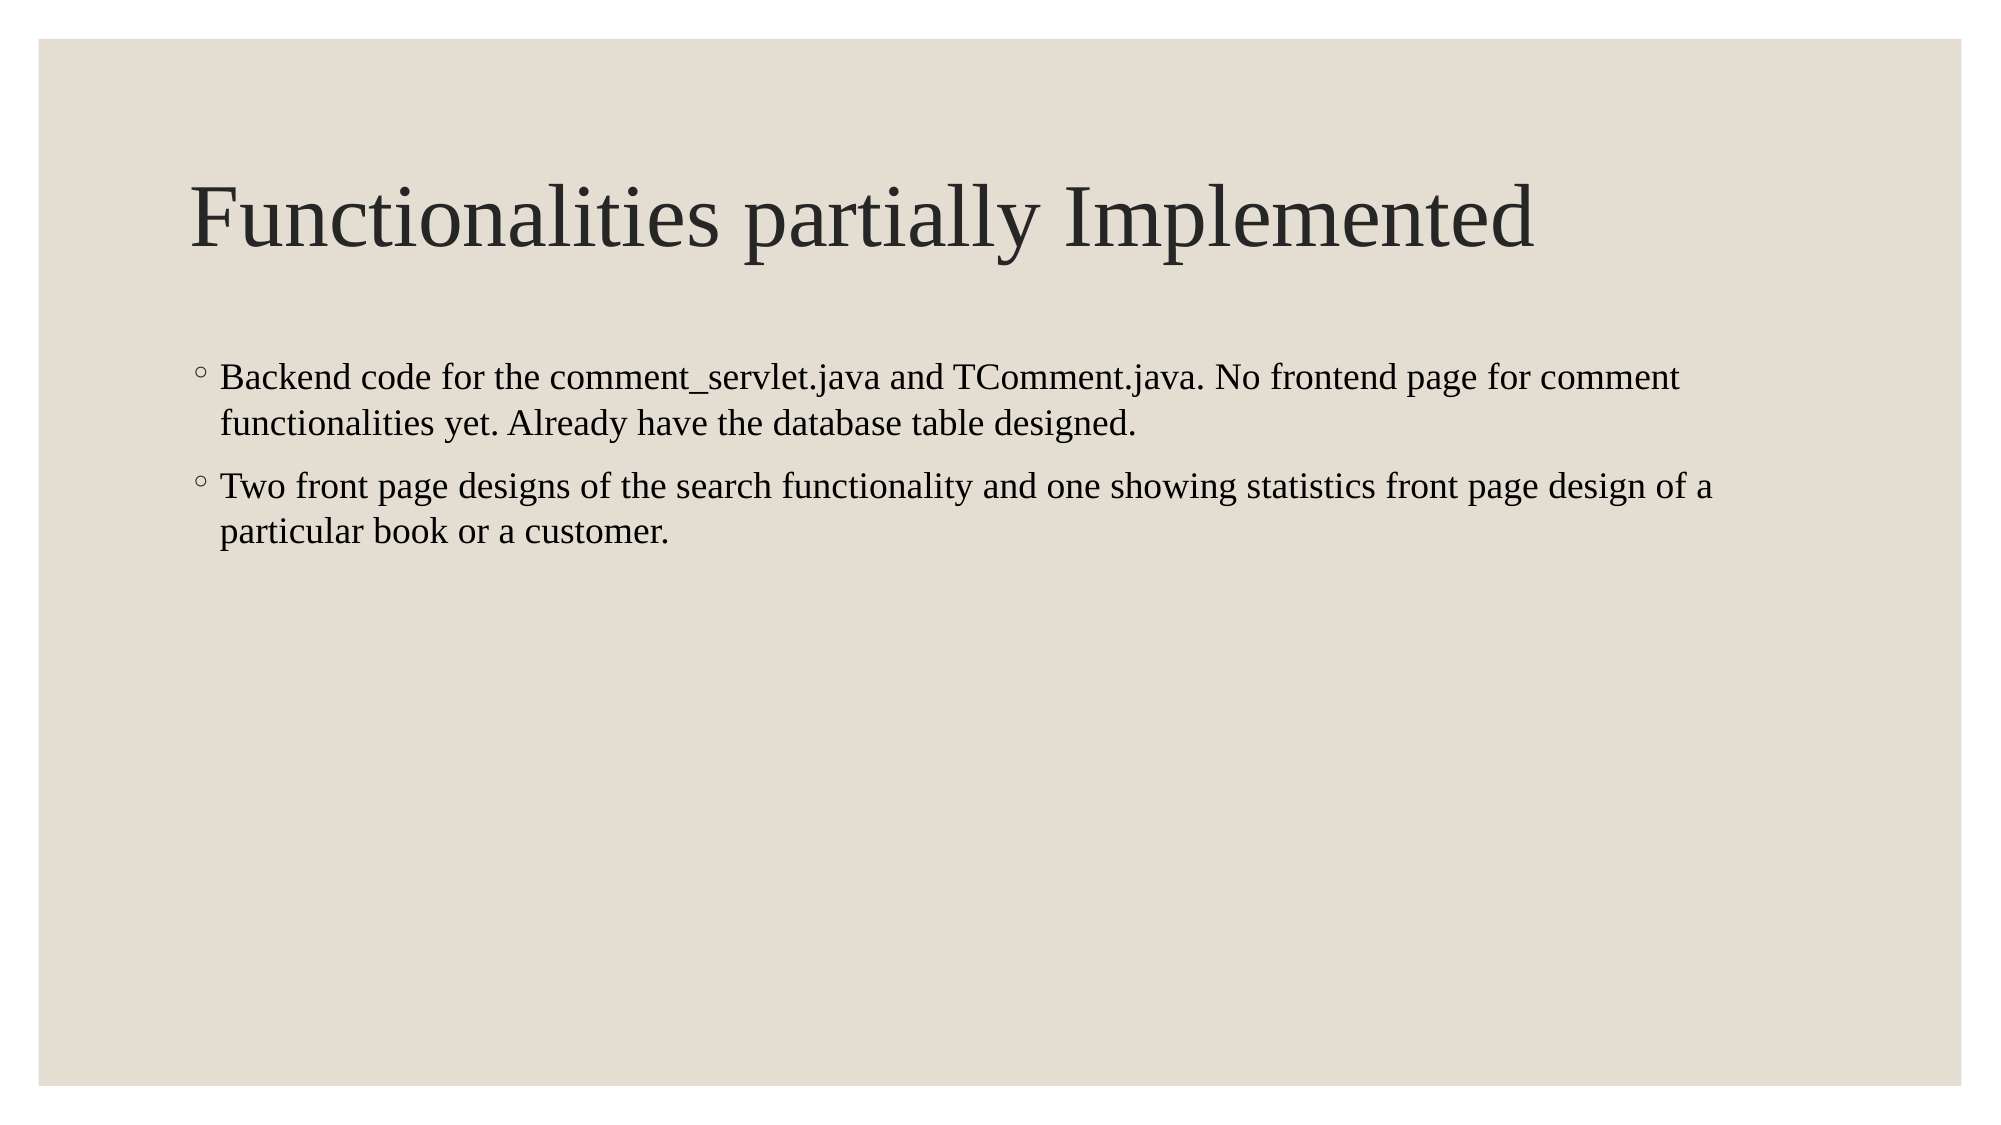

# Functionalities partially Implemented
Backend code for the comment_servlet.java and TComment.java. No frontend page for comment functionalities yet. Already have the database table designed.
Two front page designs of the search functionality and one showing statistics front page design of a particular book or a customer.